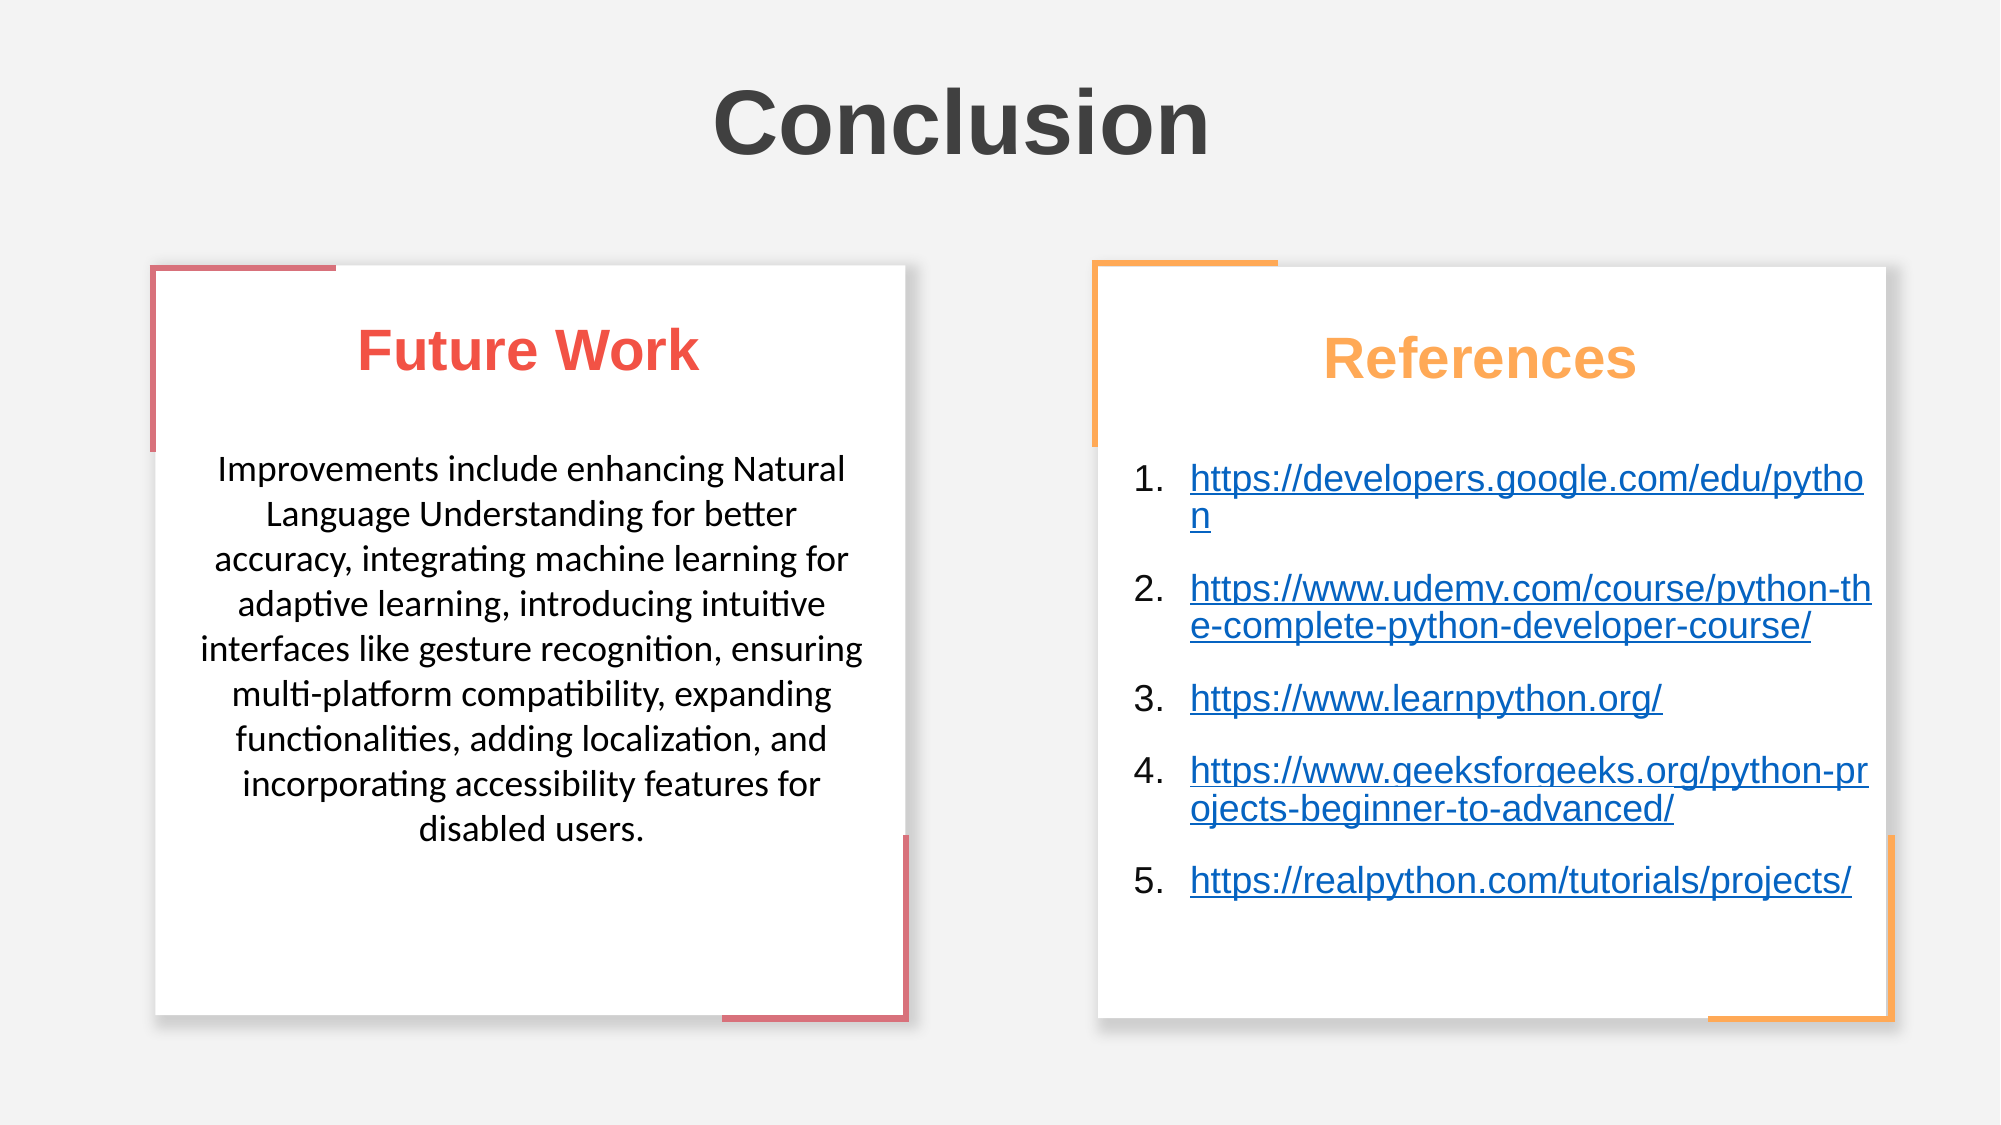

Conclusion

Future Work
Improvements include enhancing Natural Language Understanding for better accuracy, integrating machine learning for adaptive learning, introducing intuitive interfaces like gesture recognition, ensuring multi-platform compatibility, expanding functionalities, adding localization, and incorporating accessibility features for disabled users.
References
https://developers.google.com/edu/python

https://www.udemy.com/course/python-the-complete-python-developer-course/

https://www.learnpython.org/

https://www.geeksforgeeks.org/python-projects-beginner-to-advanced/

https://realpython.com/tutorials/projects/